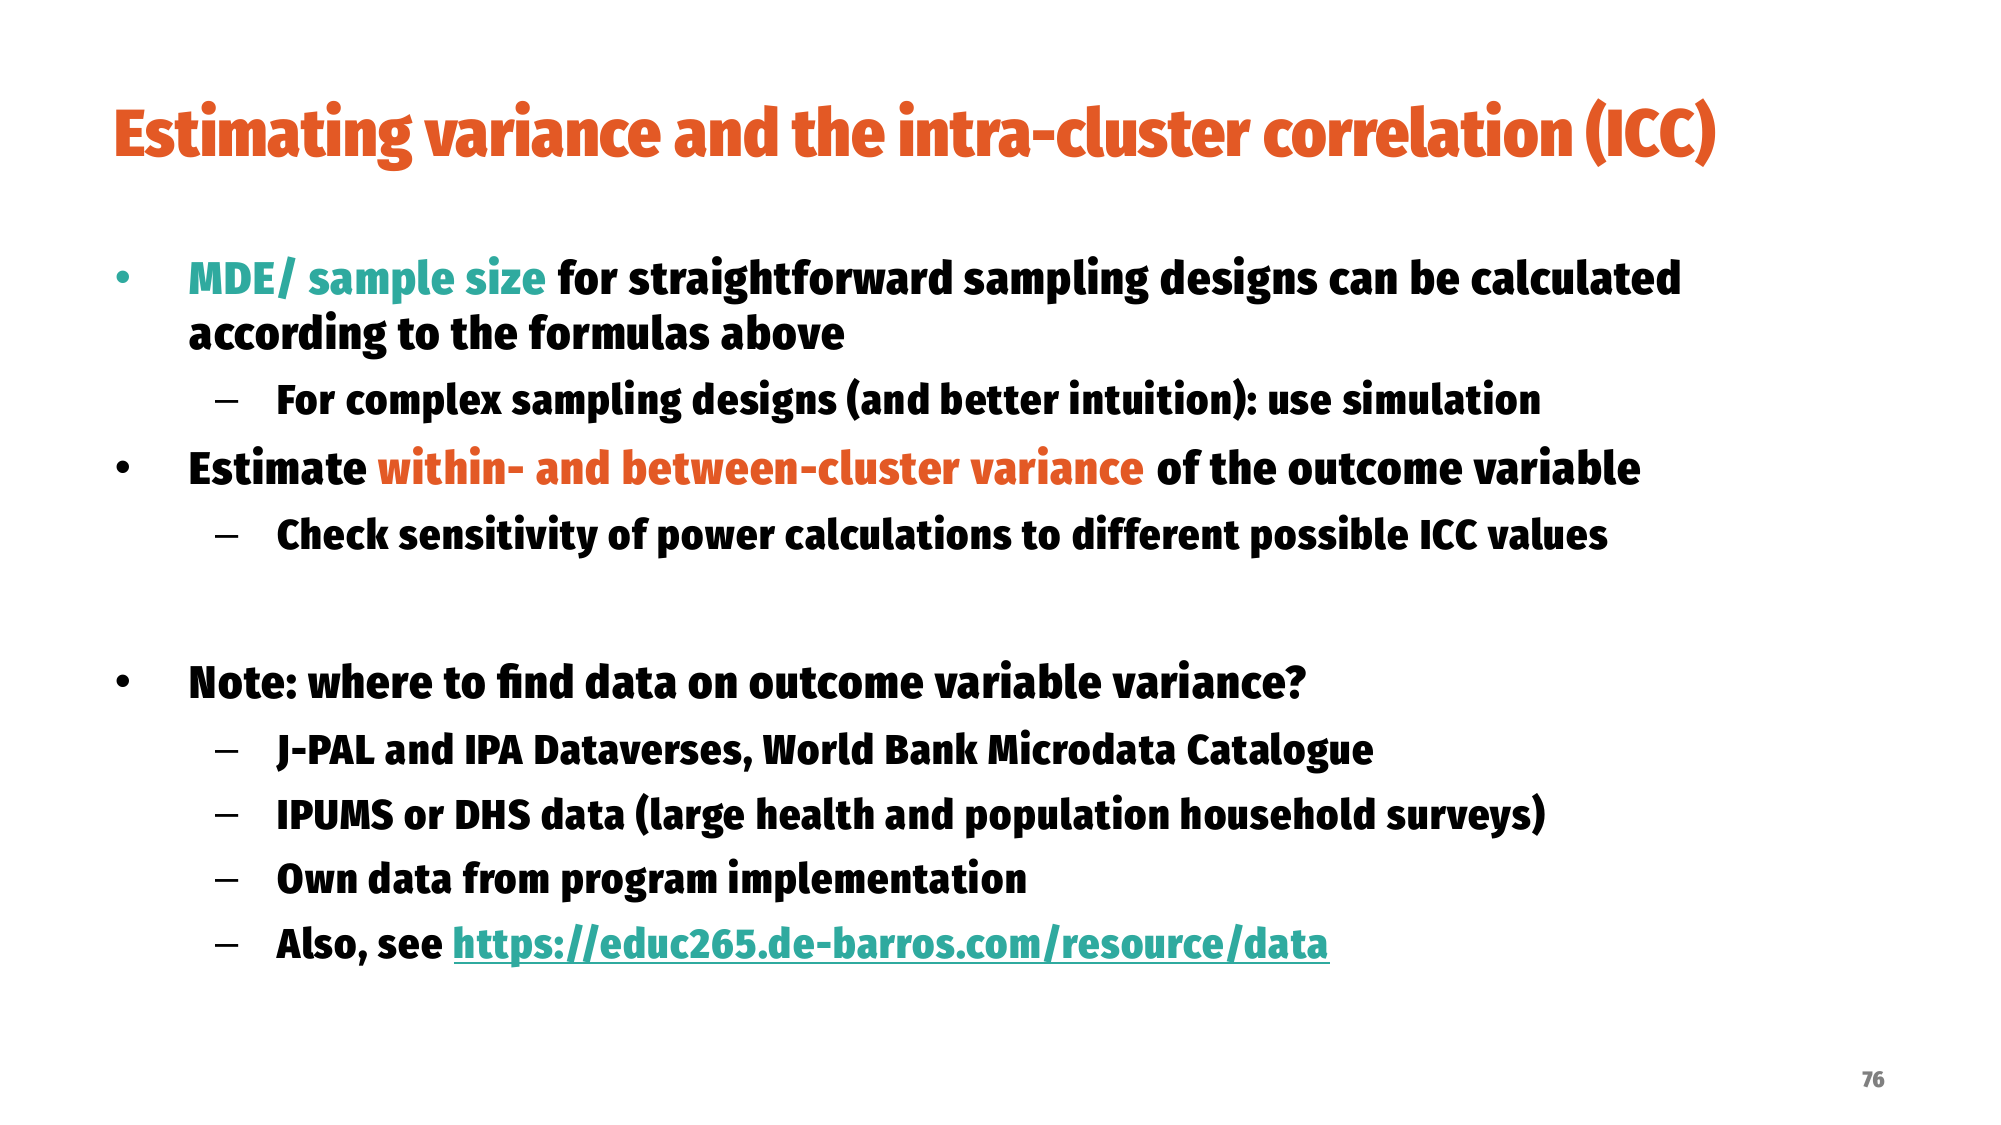

# Estimating variance and the intra-cluster correlation (ICC)
MDE/ sample size for straightforward sampling designs can be calculated according to the formulas above
For complex sampling designs (and better intuition): use simulation
Estimate within- and between-cluster variance of the outcome variable
Check sensitivity of power calculations to different possible ICC values

Note: where to find data on outcome variable variance?
J-PAL and IPA Dataverses, World Bank Microdata Catalogue
IPUMS or DHS data (large health and population household surveys)
Own data from program implementation
Also, see https://educ265.de-barros.com/resource/data

76